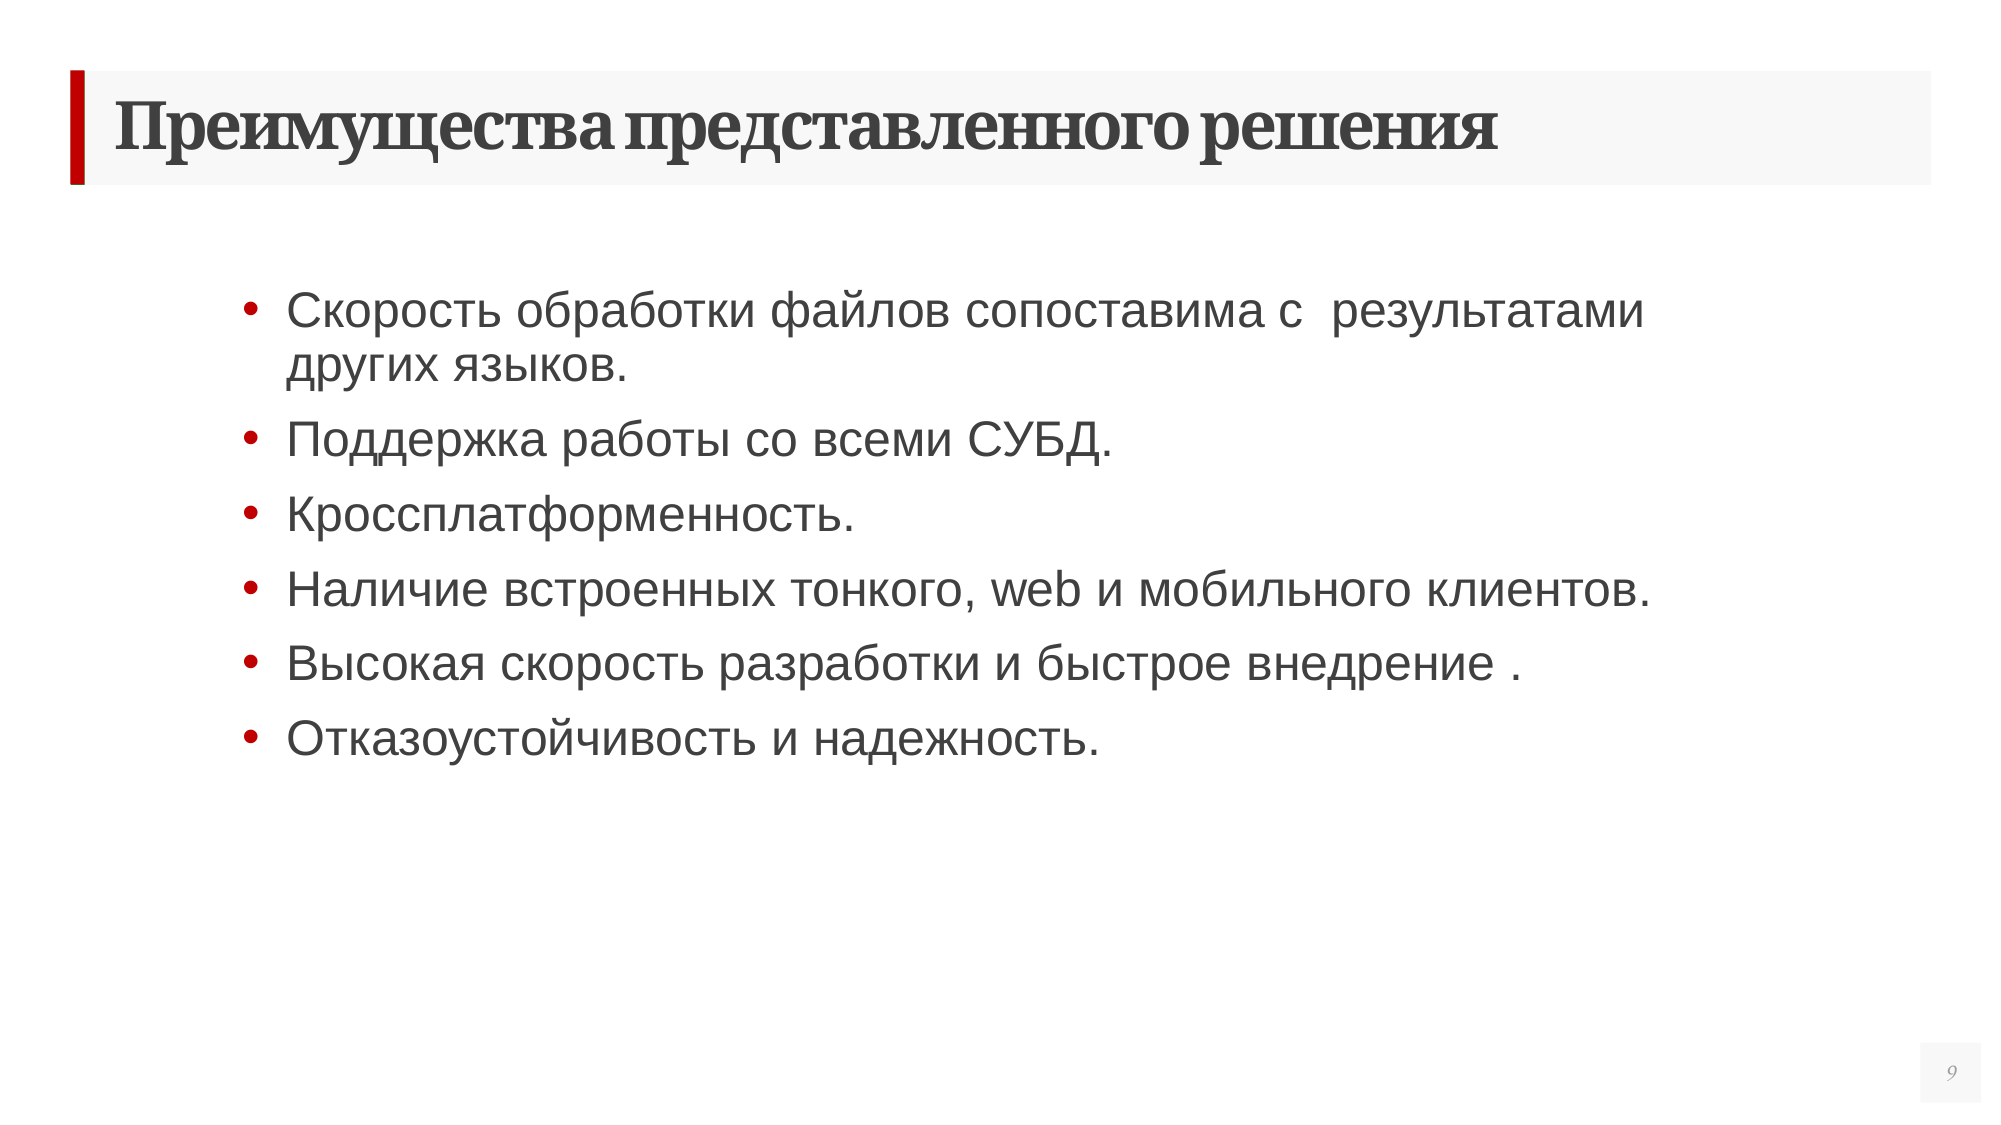

# Преимущества представленного решения
Скорость обработки файлов сопоставима с  результатами других языков.
Поддержка работы со всеми СУБД.
Кроссплатформенность.
Наличие встроенных тонкого, web и мобильного клиентов.
Высокая скорость разработки и быстрое внедрение .
Отказоустойчивость и надежность.

9